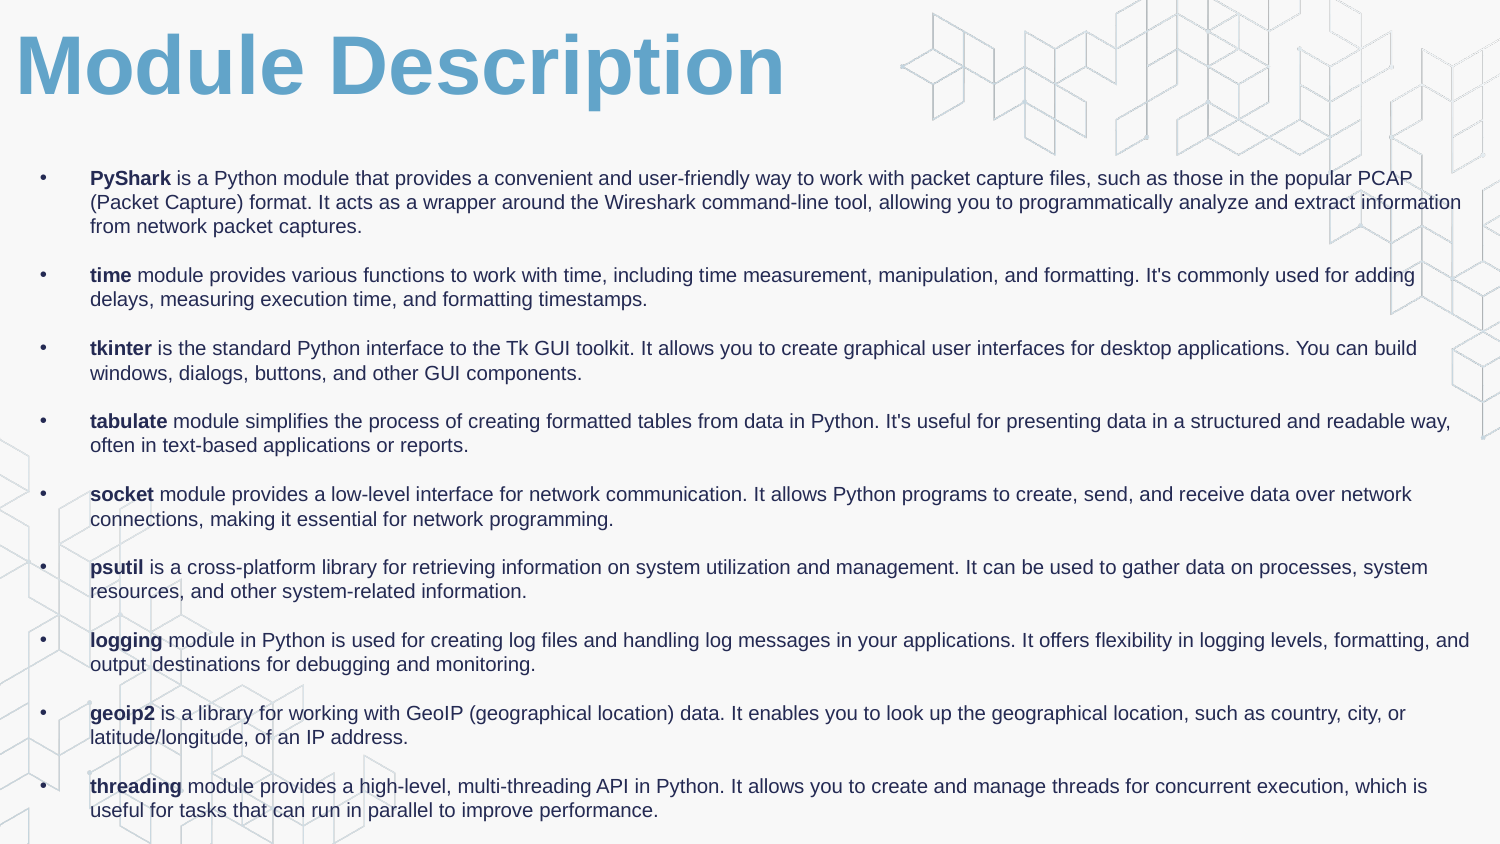

# Module Description
PyShark is a Python module that provides a convenient and user-friendly way to work with packet capture files, such as those in the popular PCAP (Packet Capture) format. It acts as a wrapper around the Wireshark command-line tool, allowing you to programmatically analyze and extract information from network packet captures.

time module provides various functions to work with time, including time measurement, manipulation, and formatting. It's commonly used for adding delays, measuring execution time, and formatting timestamps.

tkinter is the standard Python interface to the Tk GUI toolkit. It allows you to create graphical user interfaces for desktop applications. You can build windows, dialogs, buttons, and other GUI components.

tabulate module simplifies the process of creating formatted tables from data in Python. It's useful for presenting data in a structured and readable way, often in text-based applications or reports.

socket module provides a low-level interface for network communication. It allows Python programs to create, send, and receive data over network connections, making it essential for network programming.

psutil is a cross-platform library for retrieving information on system utilization and management. It can be used to gather data on processes, system resources, and other system-related information.

logging module in Python is used for creating log files and handling log messages in your applications. It offers flexibility in logging levels, formatting, and output destinations for debugging and monitoring.

geoip2 is a library for working with GeoIP (geographical location) data. It enables you to look up the geographical location, such as country, city, or latitude/longitude, of an IP address.

threading module provides a high-level, multi-threading API in Python. It allows you to create and manage threads for concurrent execution, which is useful for tasks that can run in parallel to improve performance.